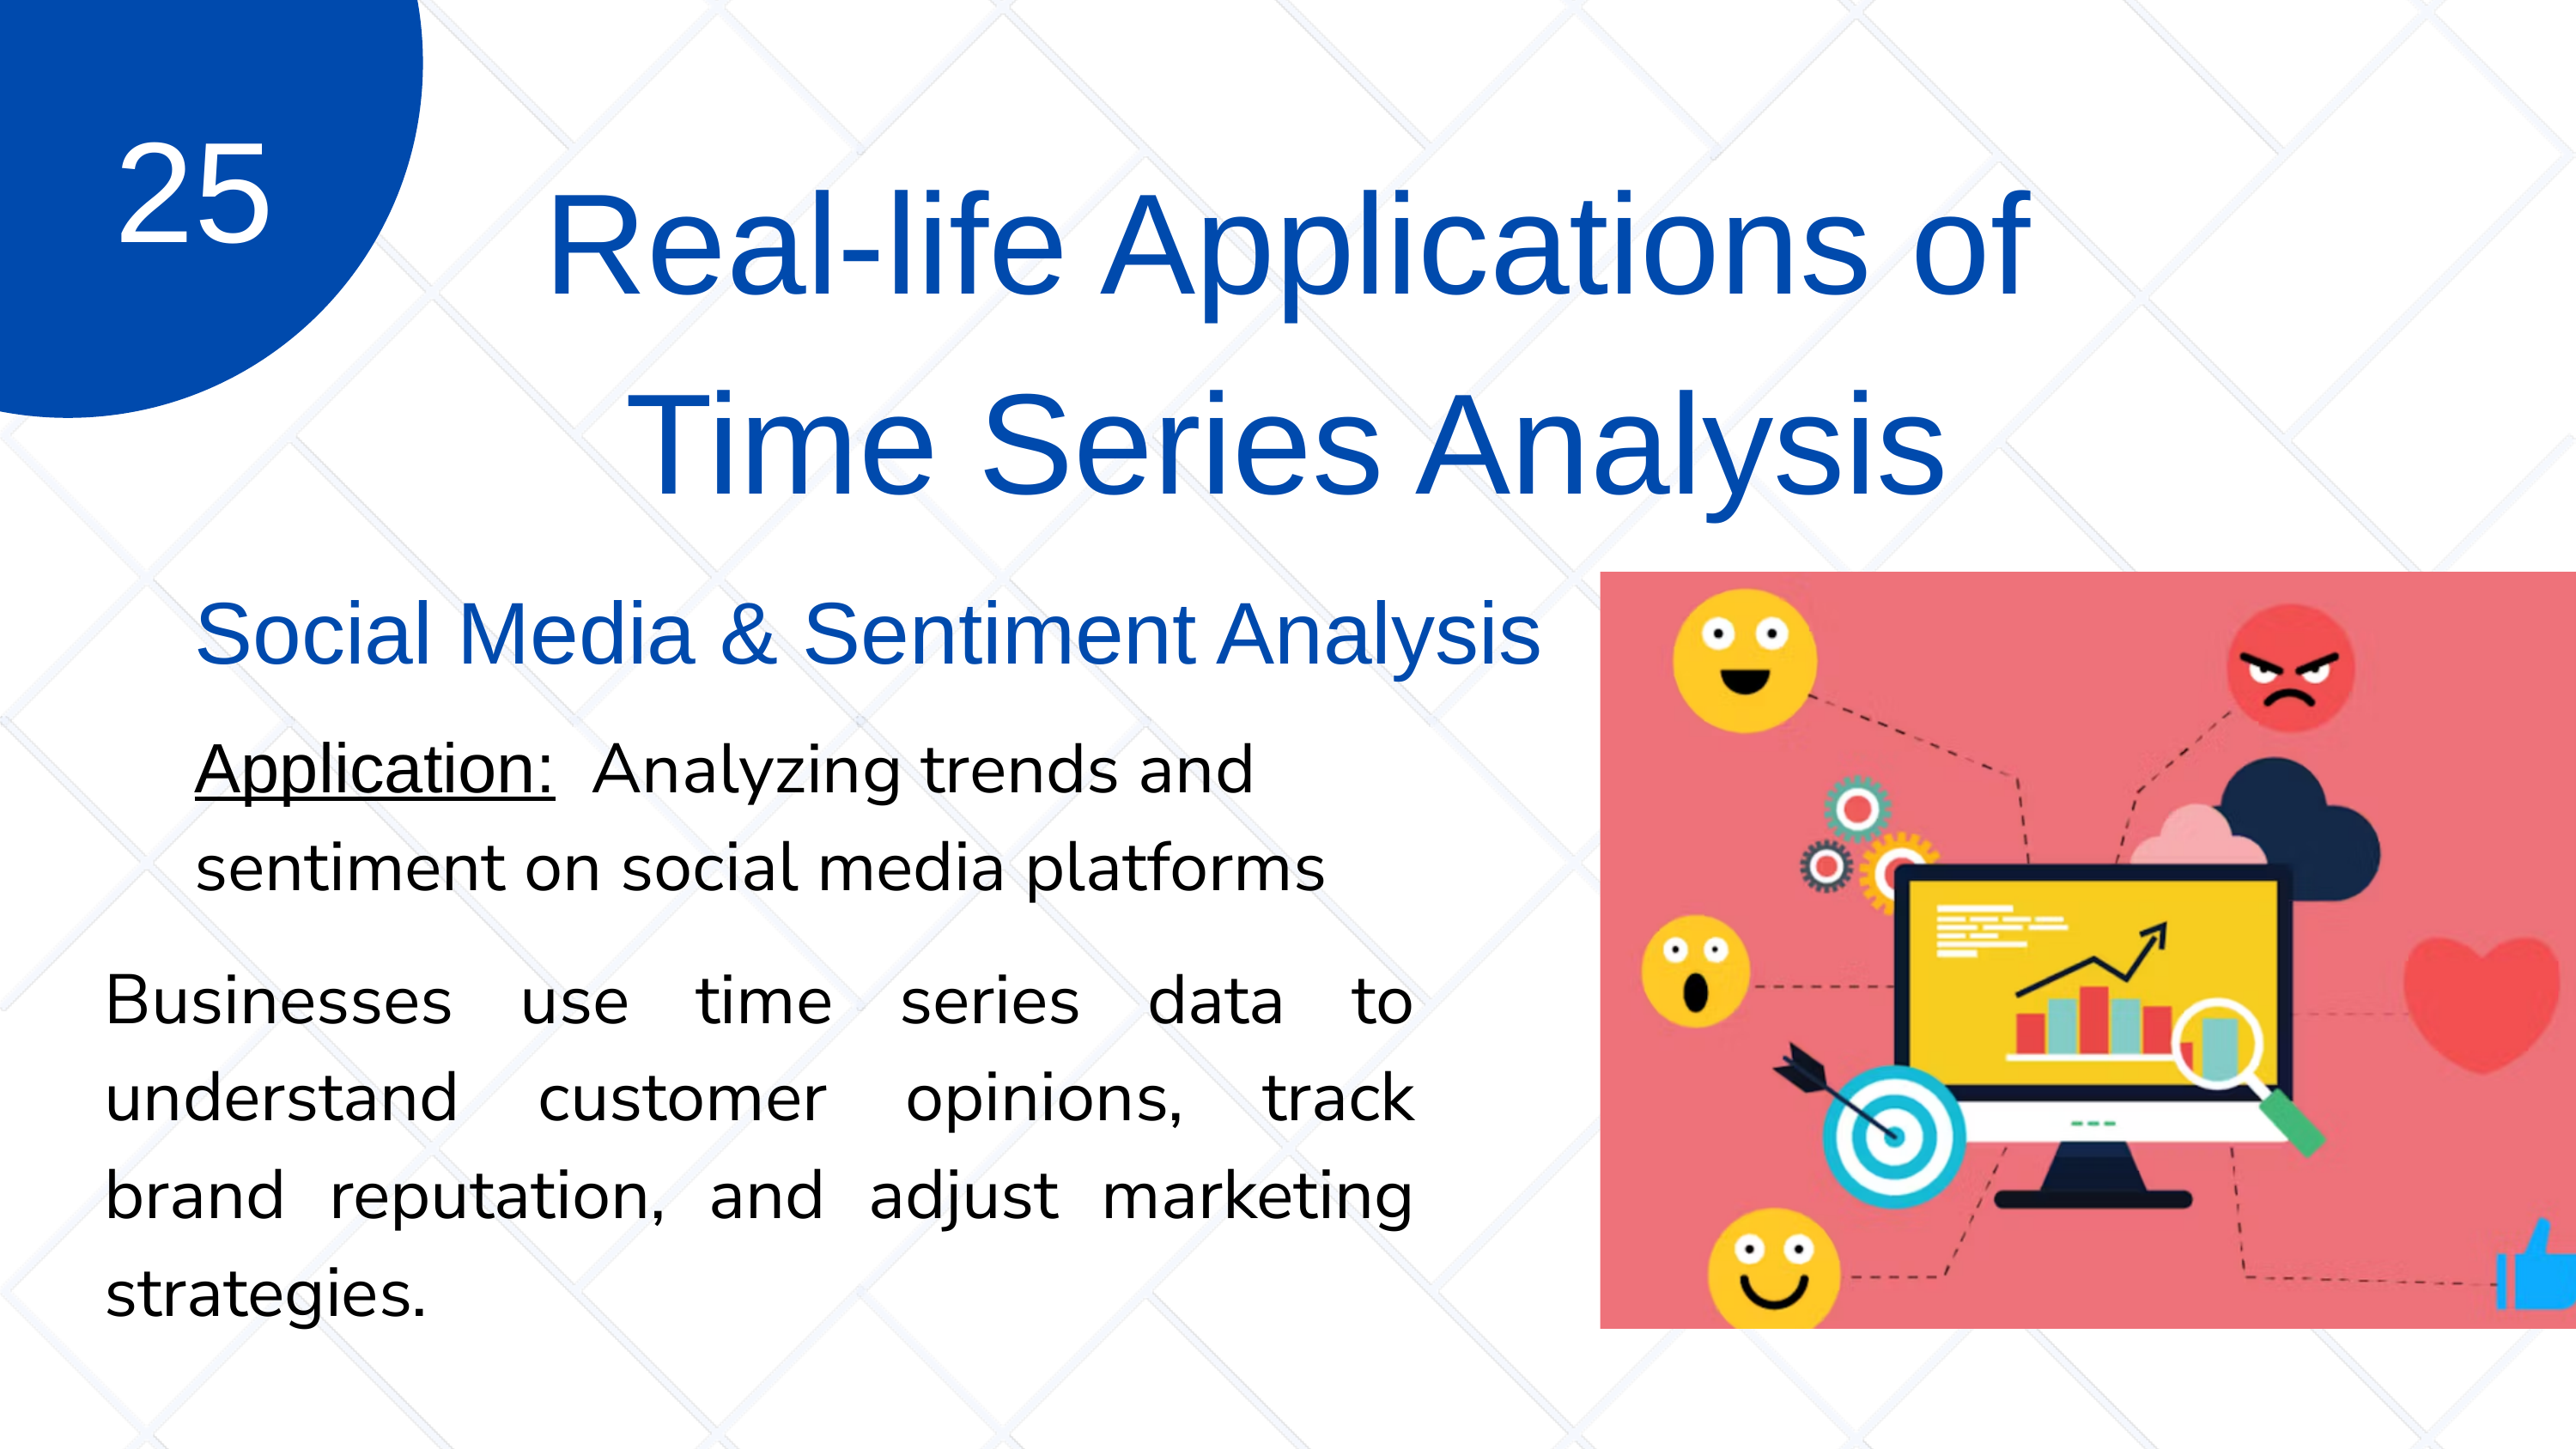

25
Real-life Applications of Time Series Analysis
Social Media & Sentiment Analysis

Application:  Analyzing trends and sentiment on social media platforms
Businesses use time series data to understand customer opinions, track brand reputation, and adjust marketing strategies.